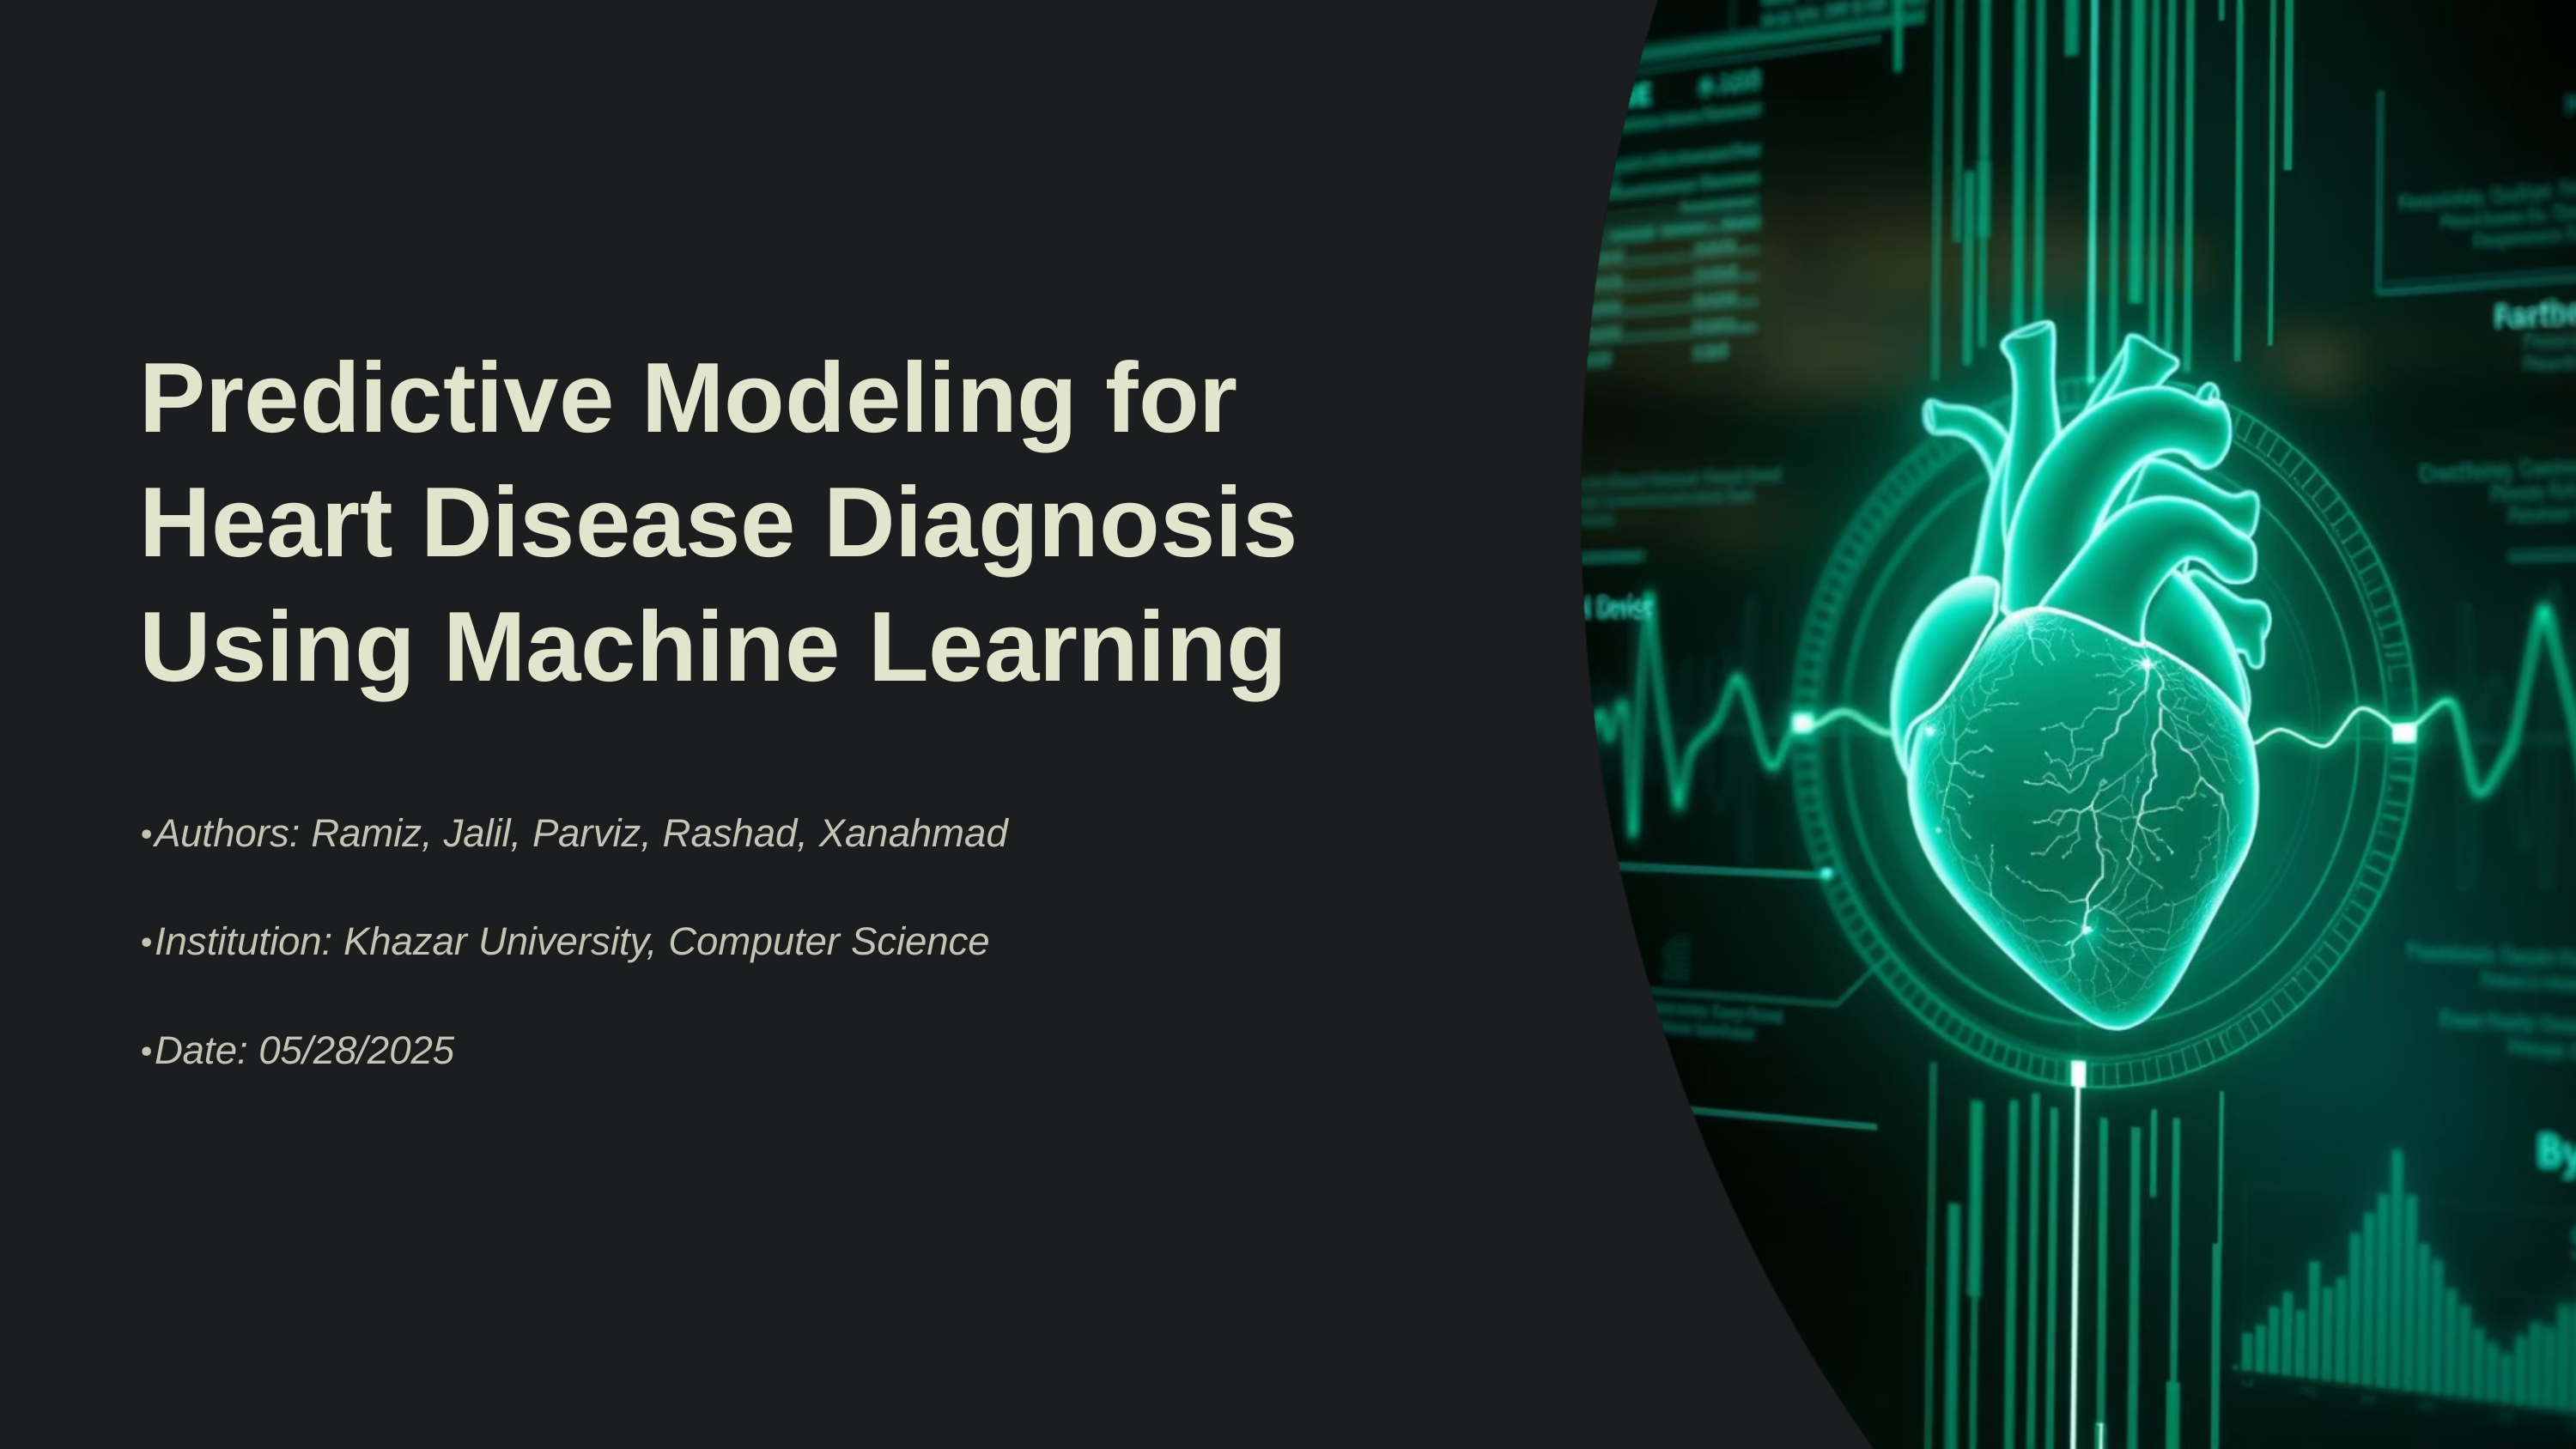

Predictive Modeling for Heart Disease Diagnosis Using Machine Learning

•Authors: Ramiz, Jalil, Parviz, Rashad, Xanahmad

•Institution: Khazar University, Computer Science

•Date: 05/28/2025